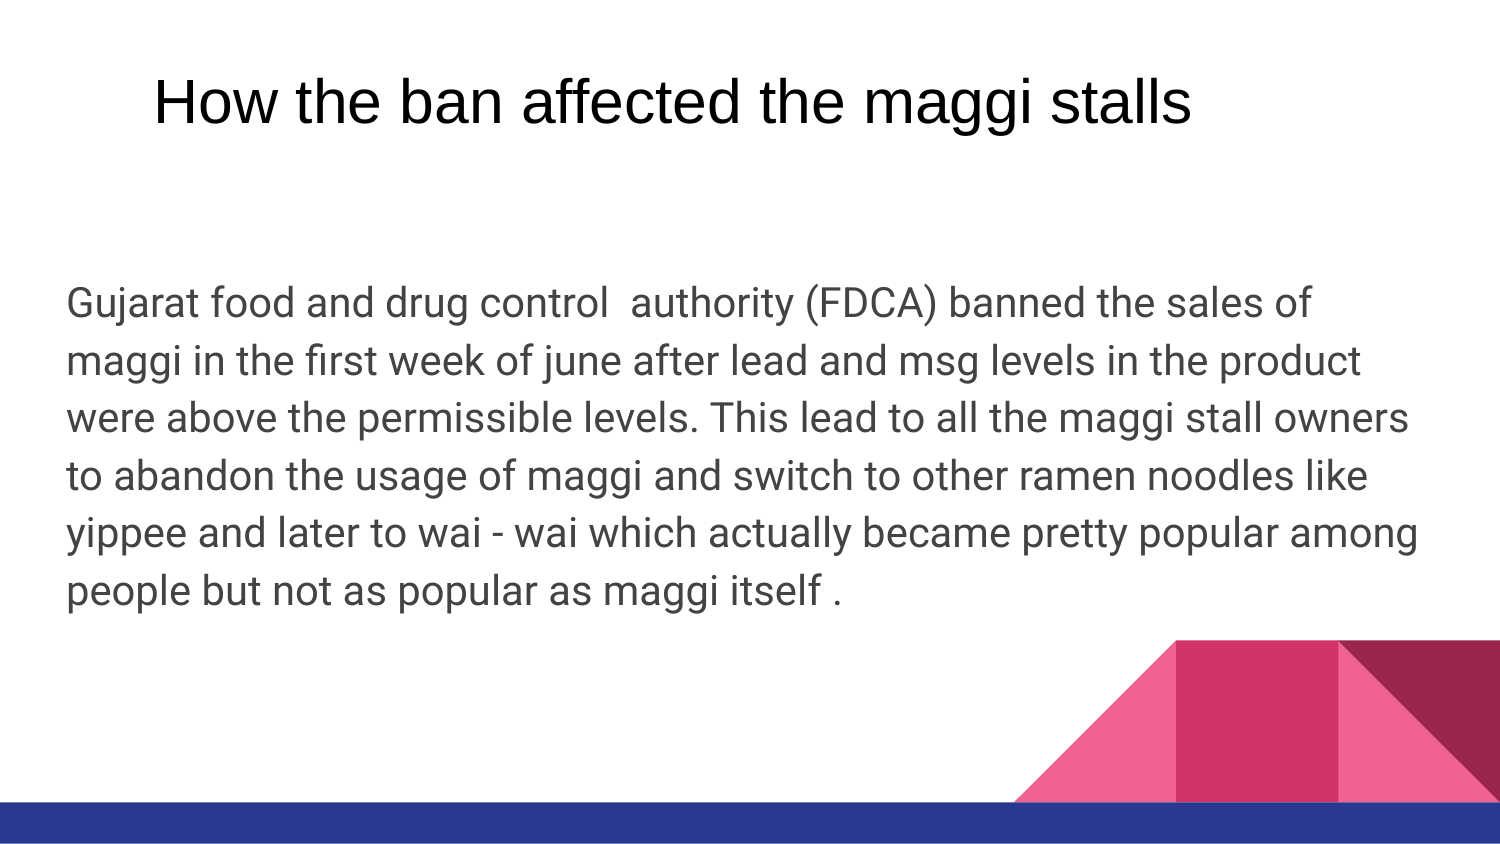

How the ban affected the maggi stalls
Gujarat food and drug control  authority (FDCA) banned the sales of maggi in the first week of june after lead and msg levels in the product were above the permissible levels. This lead to all the maggi stall owners to abandon the usage of maggi and switch to other ramen noodles like yippee and later to wai - wai which actually became pretty popular among people but not as popular as maggi itself .